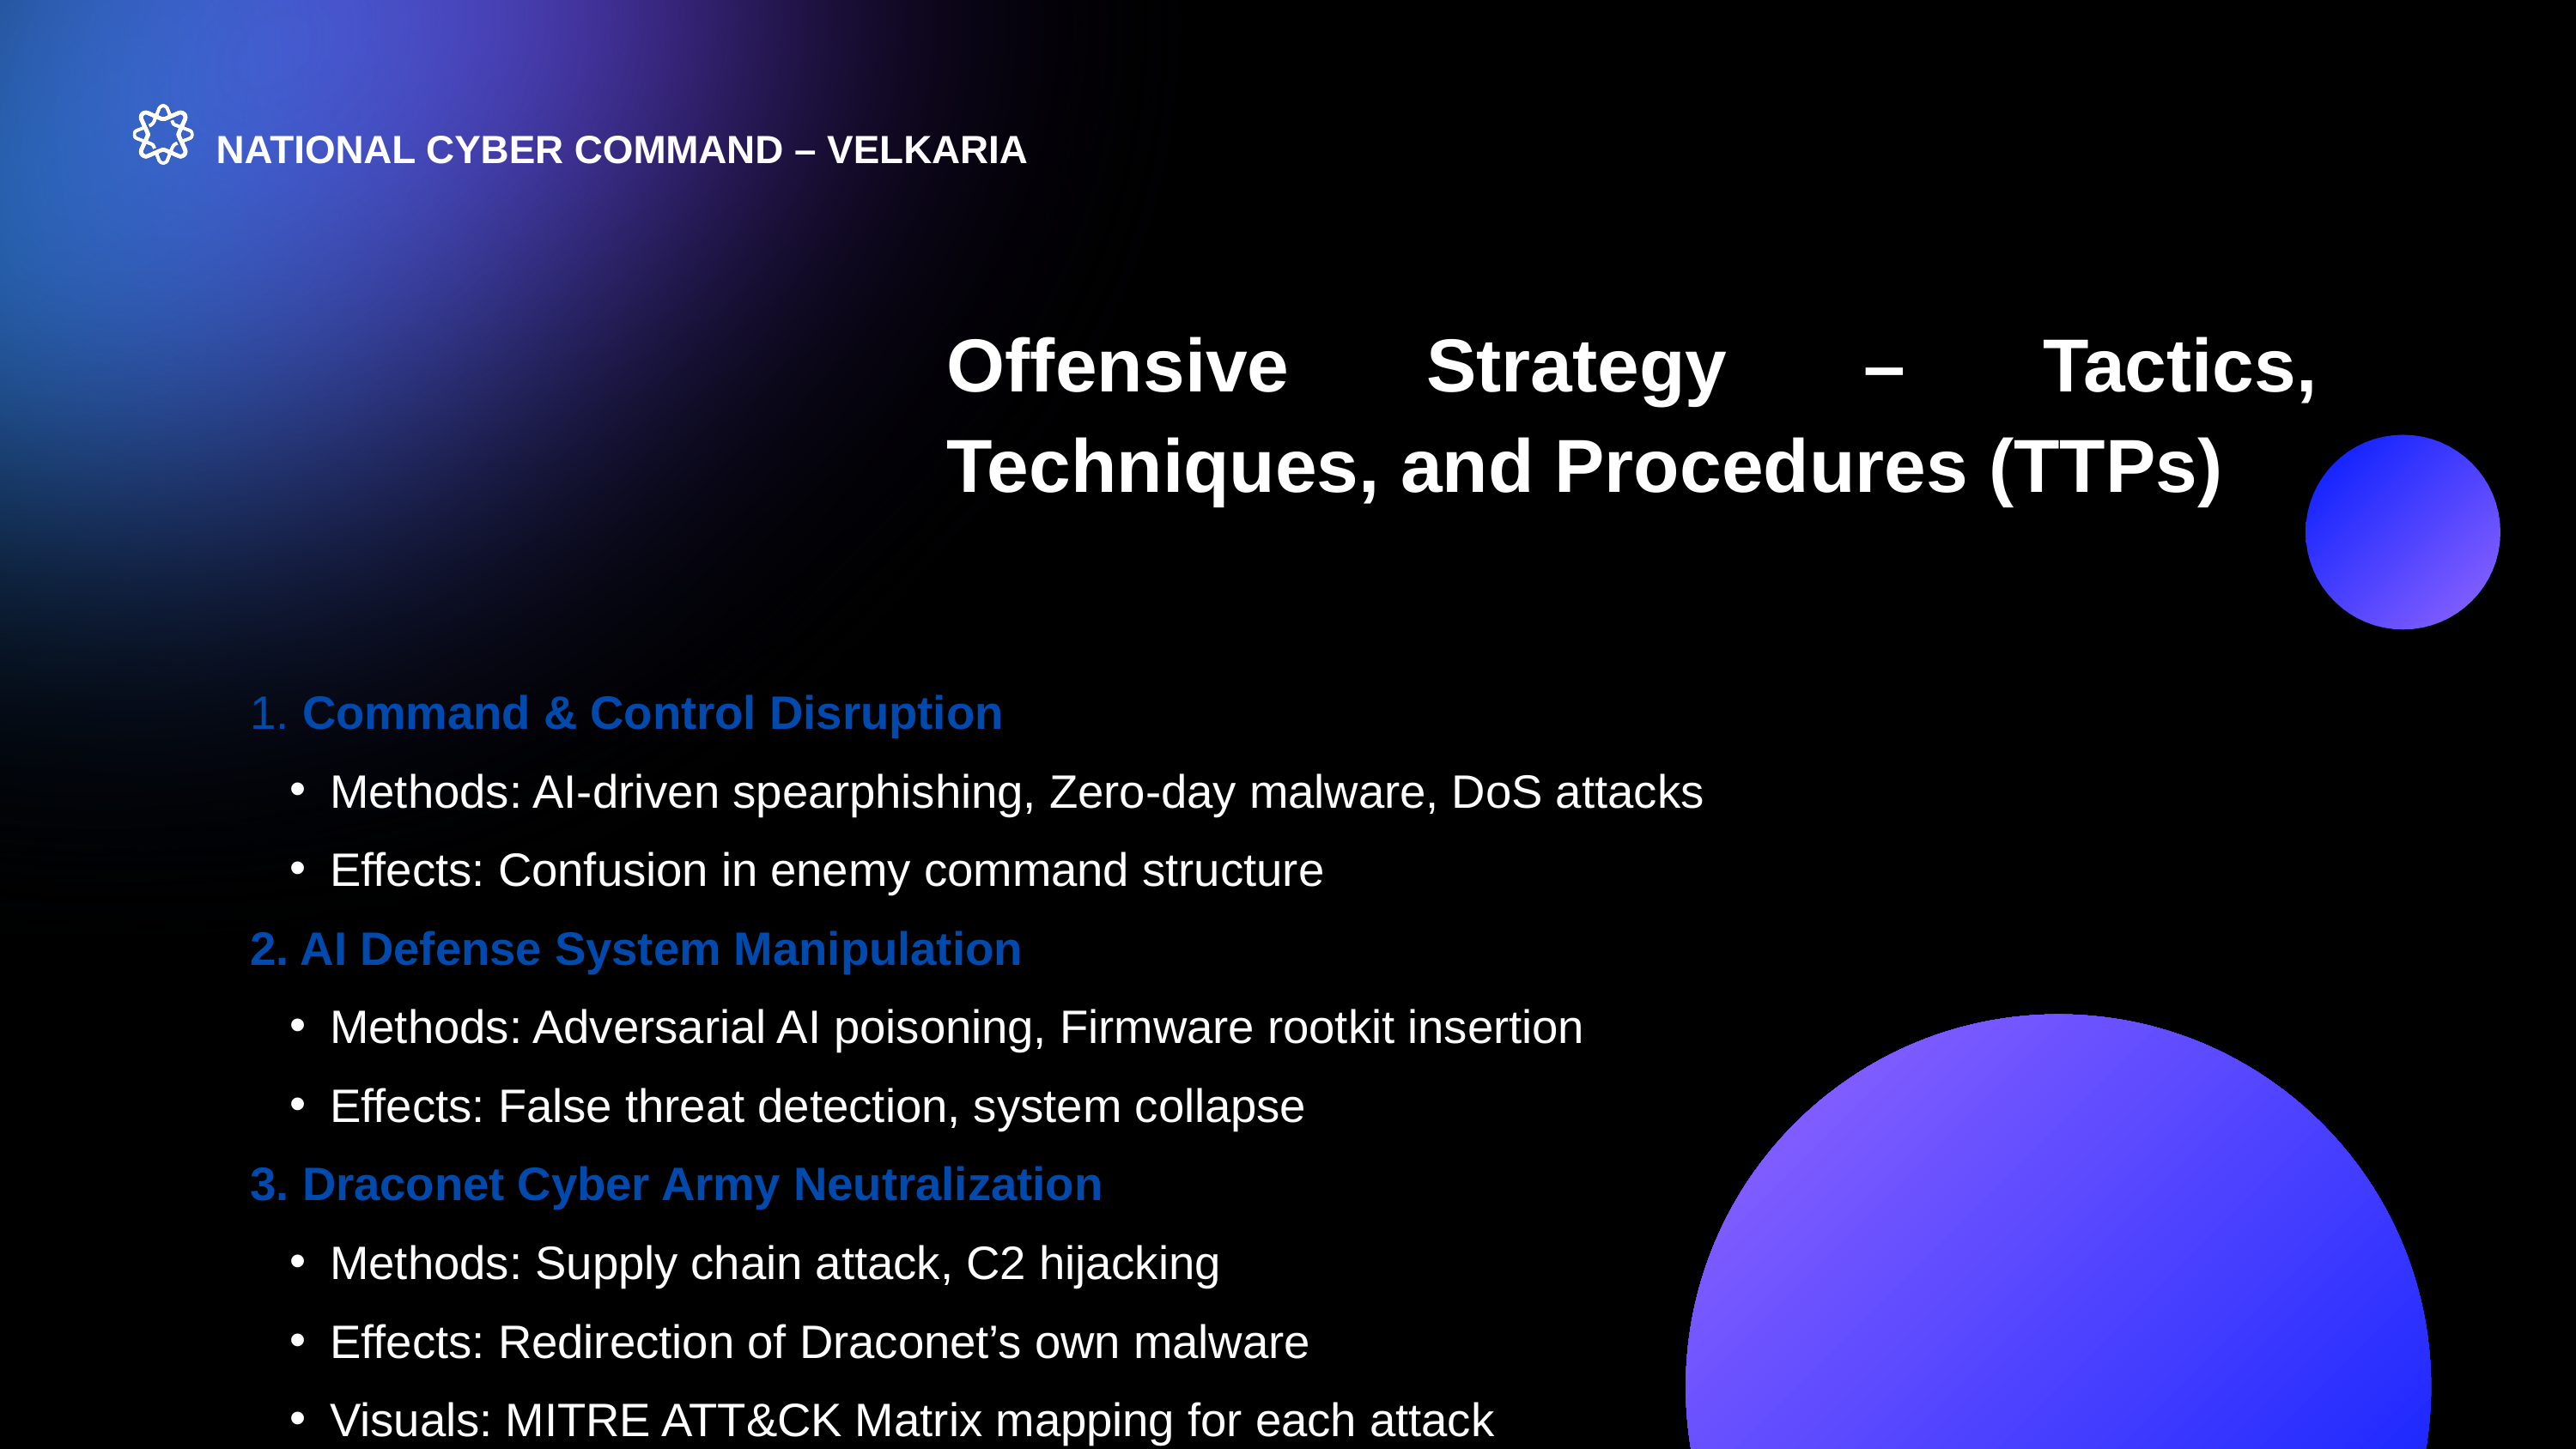

NATIONAL CYBER COMMAND – VELKARIA
Offensive Strategy – Tactics, Techniques, and Procedures (TTPs)

1. Command & Control Disruption
Methods: AI-driven spearphishing, Zero-day malware, DoS attacks
Effects: Confusion in enemy command structure
2. AI Defense System Manipulation
Methods: Adversarial AI poisoning, Firmware rootkit insertion
Effects: False threat detection, system collapse
3. Draconet Cyber Army Neutralization
Methods: Supply chain attack, C2 hijacking
Effects: Redirection of Draconet’s own malware
Visuals: MITRE ATT&CK Matrix mapping for each attack